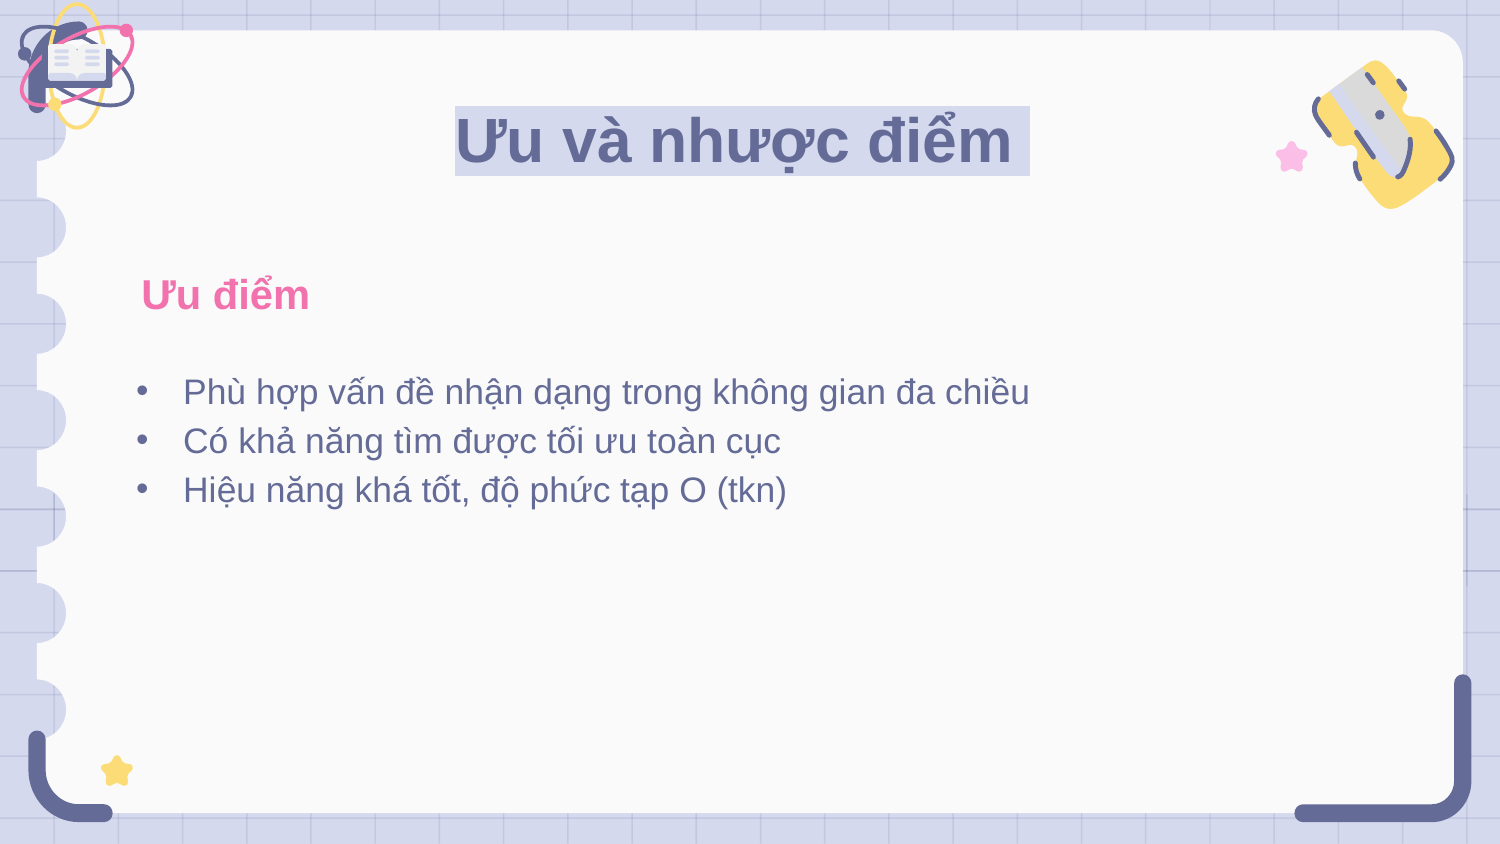

# Ưu và nhược điểm

Ưu điểm
Phù hợp vấn đề nhận dạng trong không gian đa chiều
Có khả năng tìm được tối ưu toàn cục
Hiệu năng khá tốt, độ phức tạp O (tkn)